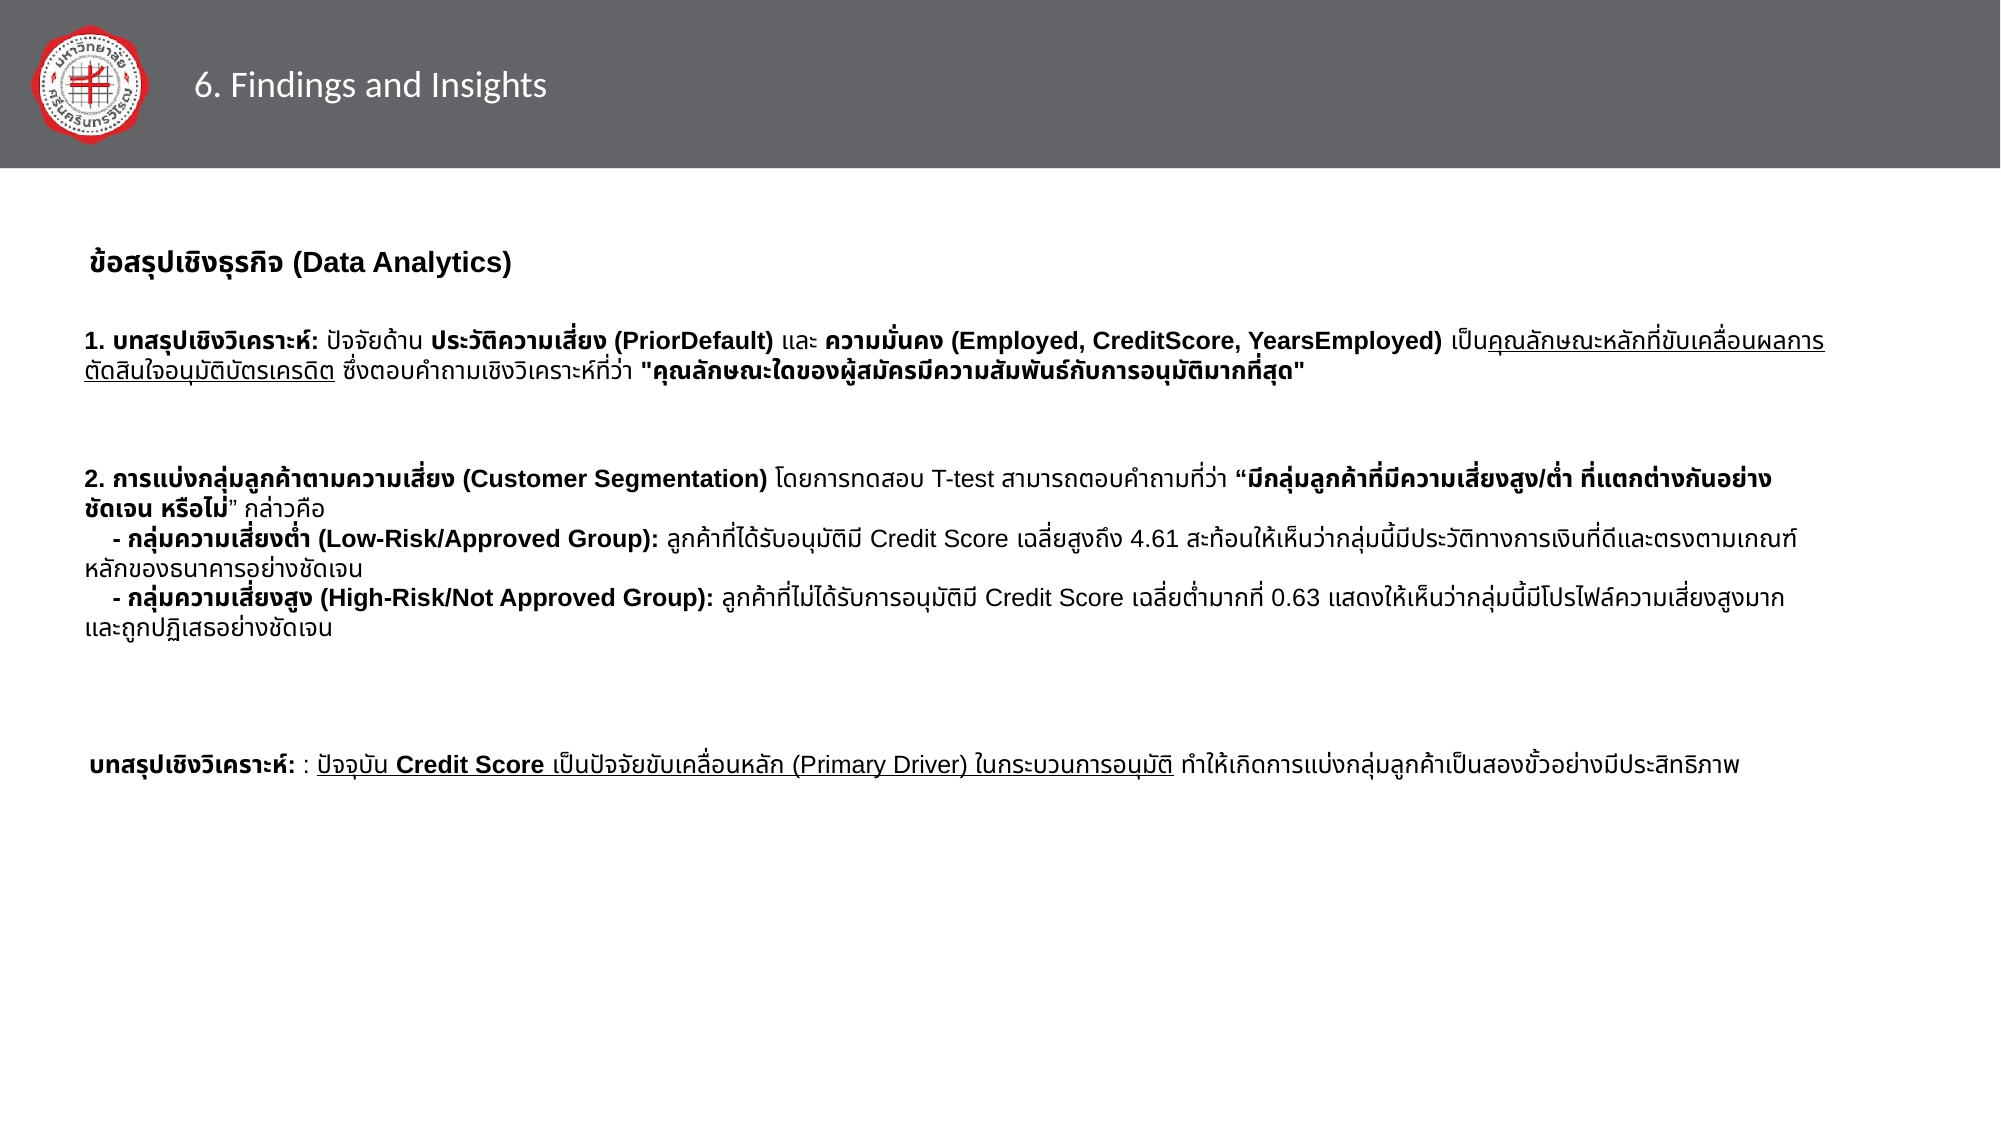

6. Findings and Insights
ข้อสรุปเชิงธุรกิจ (Data Analytics)
1. บทสรุปเชิงวิเคราะห์: ปัจจัยด้าน ประวัติความเสี่ยง (PriorDefault) และ ความมั่นคง (Employed, CreditScore, YearsEmployed) เป็นคุณลักษณะหลักที่ขับเคลื่อนผลการตัดสินใจอนุมัติบัตรเครดิต ซึ่งตอบคำถามเชิงวิเคราะห์ที่ว่า "คุณลักษณะใดของผู้สมัครมีความสัมพันธ์กับการอนุมัติมากที่สุด"
2. การแบ่งกลุ่มลูกค้าตามความเสี่ยง (Customer Segmentation) โดยการทดสอบ T-test สามารถตอบคำถามที่ว่า “มีกลุ่มลูกค้าที่มีความเสี่ยงสูง/ต่ำ ที่แตกต่างกันอย่างชัดเจน หรือไม่” กล่าวคือ
    - กลุ่มความเสี่ยงต่ำ (Low-Risk/Approved Group): ลูกค้าที่ได้รับอนุมัติมี Credit Score เฉลี่ยสูงถึง 4.61 สะท้อนให้เห็นว่ากลุ่มนี้มีประวัติทางการเงินที่ดีและตรงตามเกณฑ์หลักของธนาคารอย่างชัดเจน
    - กลุ่มความเสี่ยงสูง (High-Risk/Not Approved Group): ลูกค้าที่ไม่ได้รับการอนุมัติมี Credit Score เฉลี่ยต่ำมากที่ 0.63 แสดงให้เห็นว่ากลุ่มนี้มีโปรไฟล์ความเสี่ยงสูงมากและถูกปฏิเสธอย่างชัดเจน
บทสรุปเชิงวิเคราะห์: : ปัจจุบัน Credit Score เป็นปัจจัยขับเคลื่อนหลัก (Primary Driver) ในกระบวนการอนุมัติ ทำให้เกิดการแบ่งกลุ่มลูกค้าเป็นสองขั้วอย่างมีประสิทธิภาพ